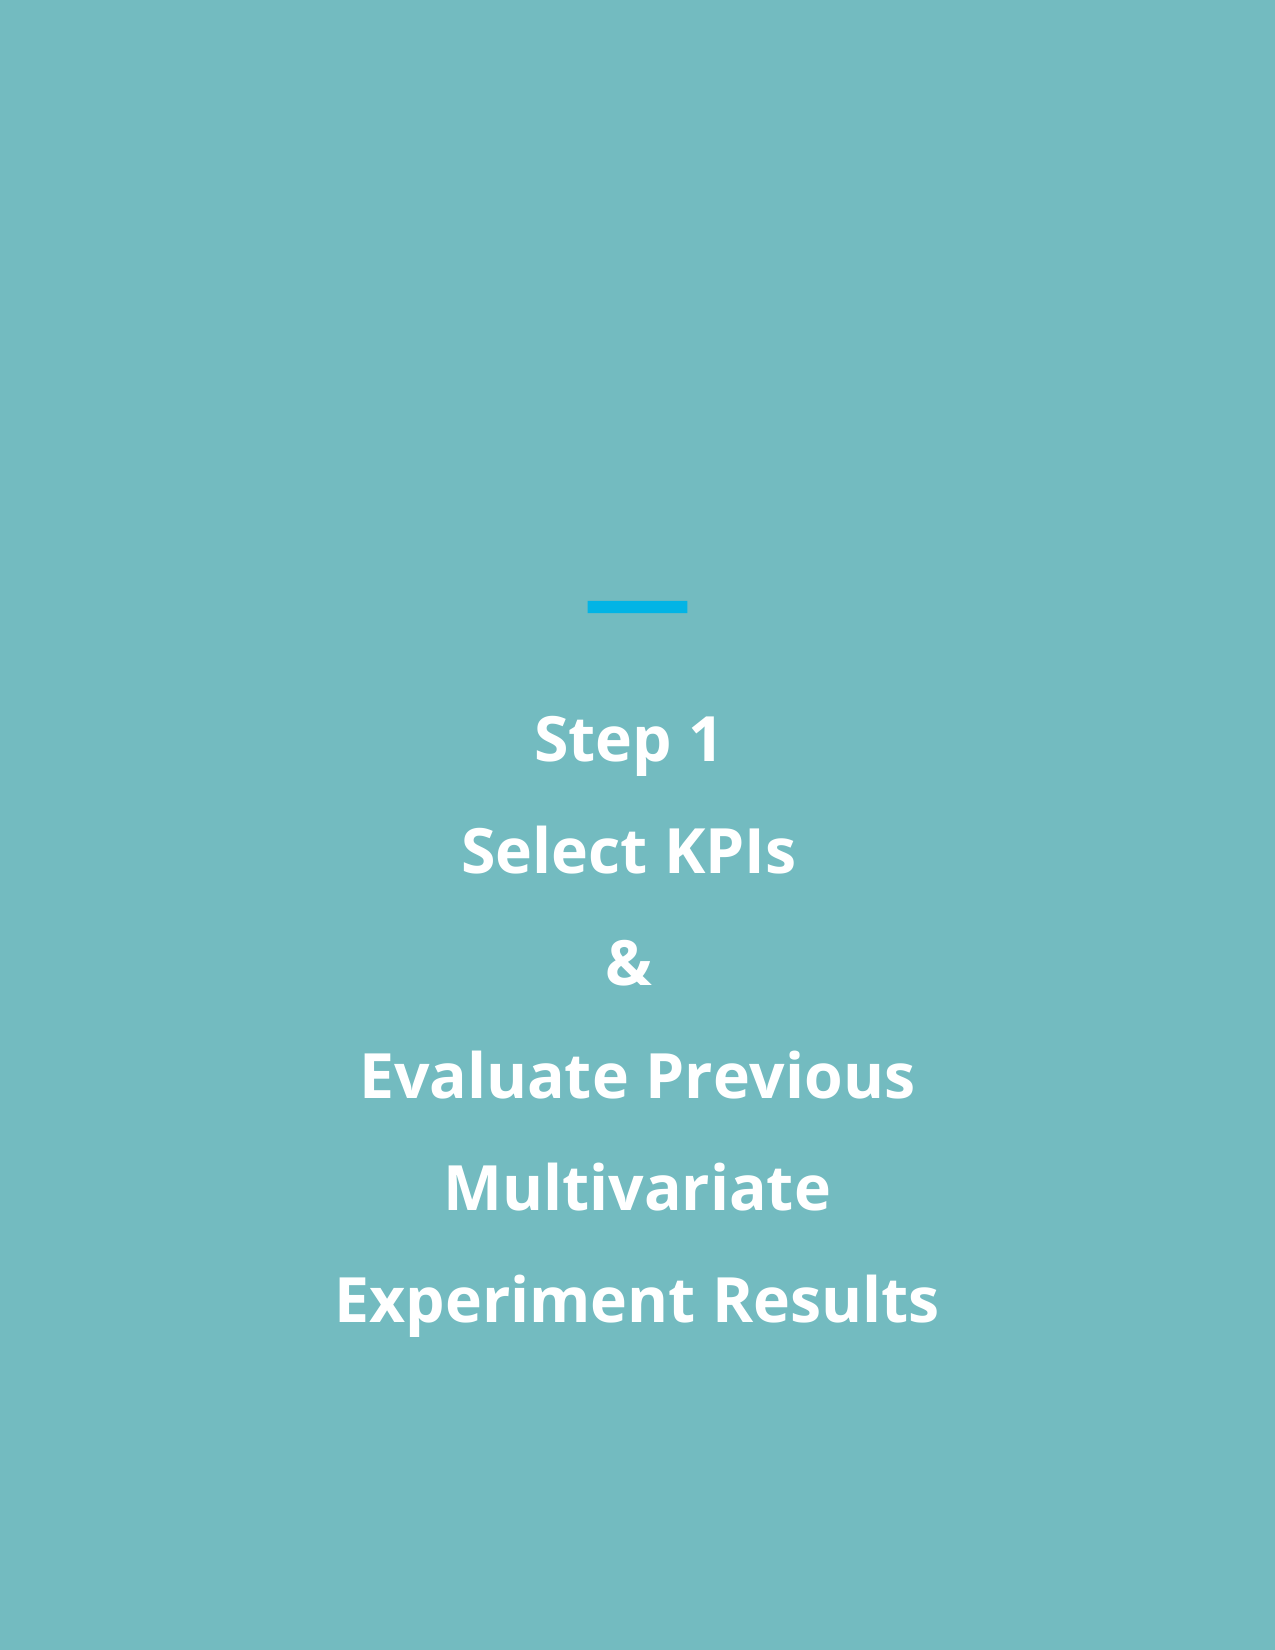

Step 1
Select KPIs
&
Evaluate Previous Multivariate Experiment Results